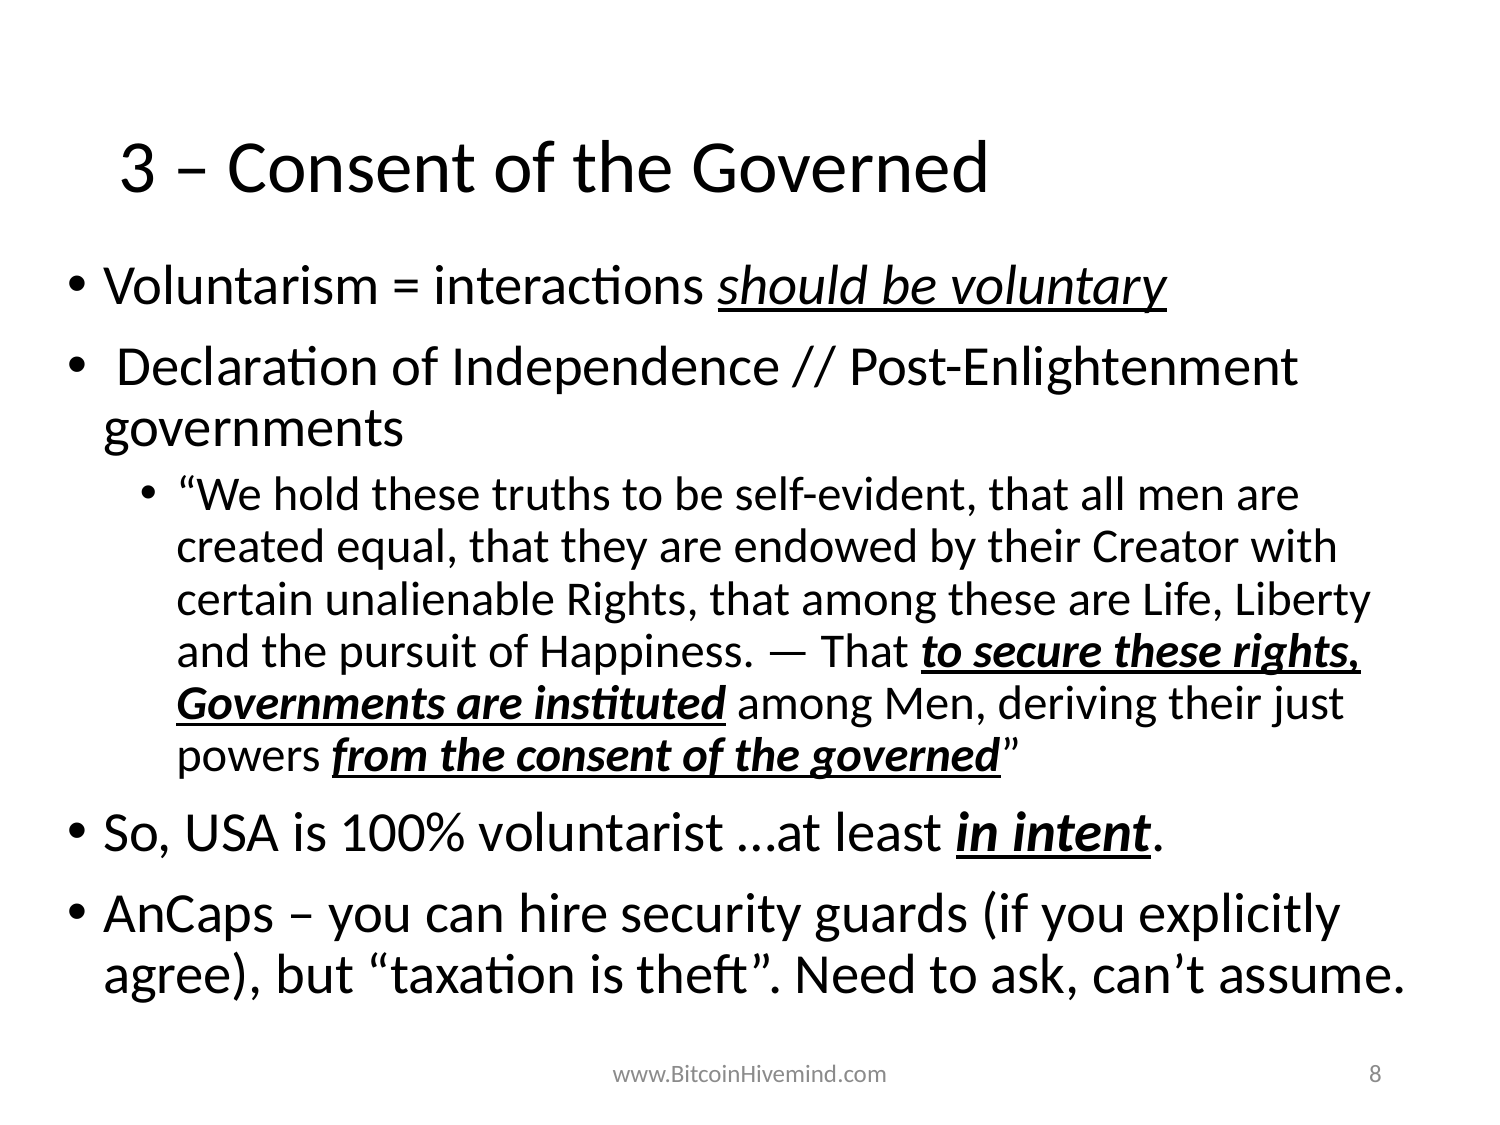

# 3 – Consent of the Governed
Voluntarism = interactions should be voluntary
 Declaration of Independence // Post-Enlightenment governments
“We hold these truths to be self-evident, that all men are created equal, that they are endowed by their Creator with certain unalienable Rights, that among these are Life, Liberty and the pursuit of Happiness. — That to secure these rights, Governments are instituted among Men, deriving their just powers from the consent of the governed”
So, USA is 100% voluntarist …at least in intent.
AnCaps – you can hire security guards (if you explicitly agree), but “taxation is theft”. Need to ask, can’t assume.
www.BitcoinHivemind.com
8